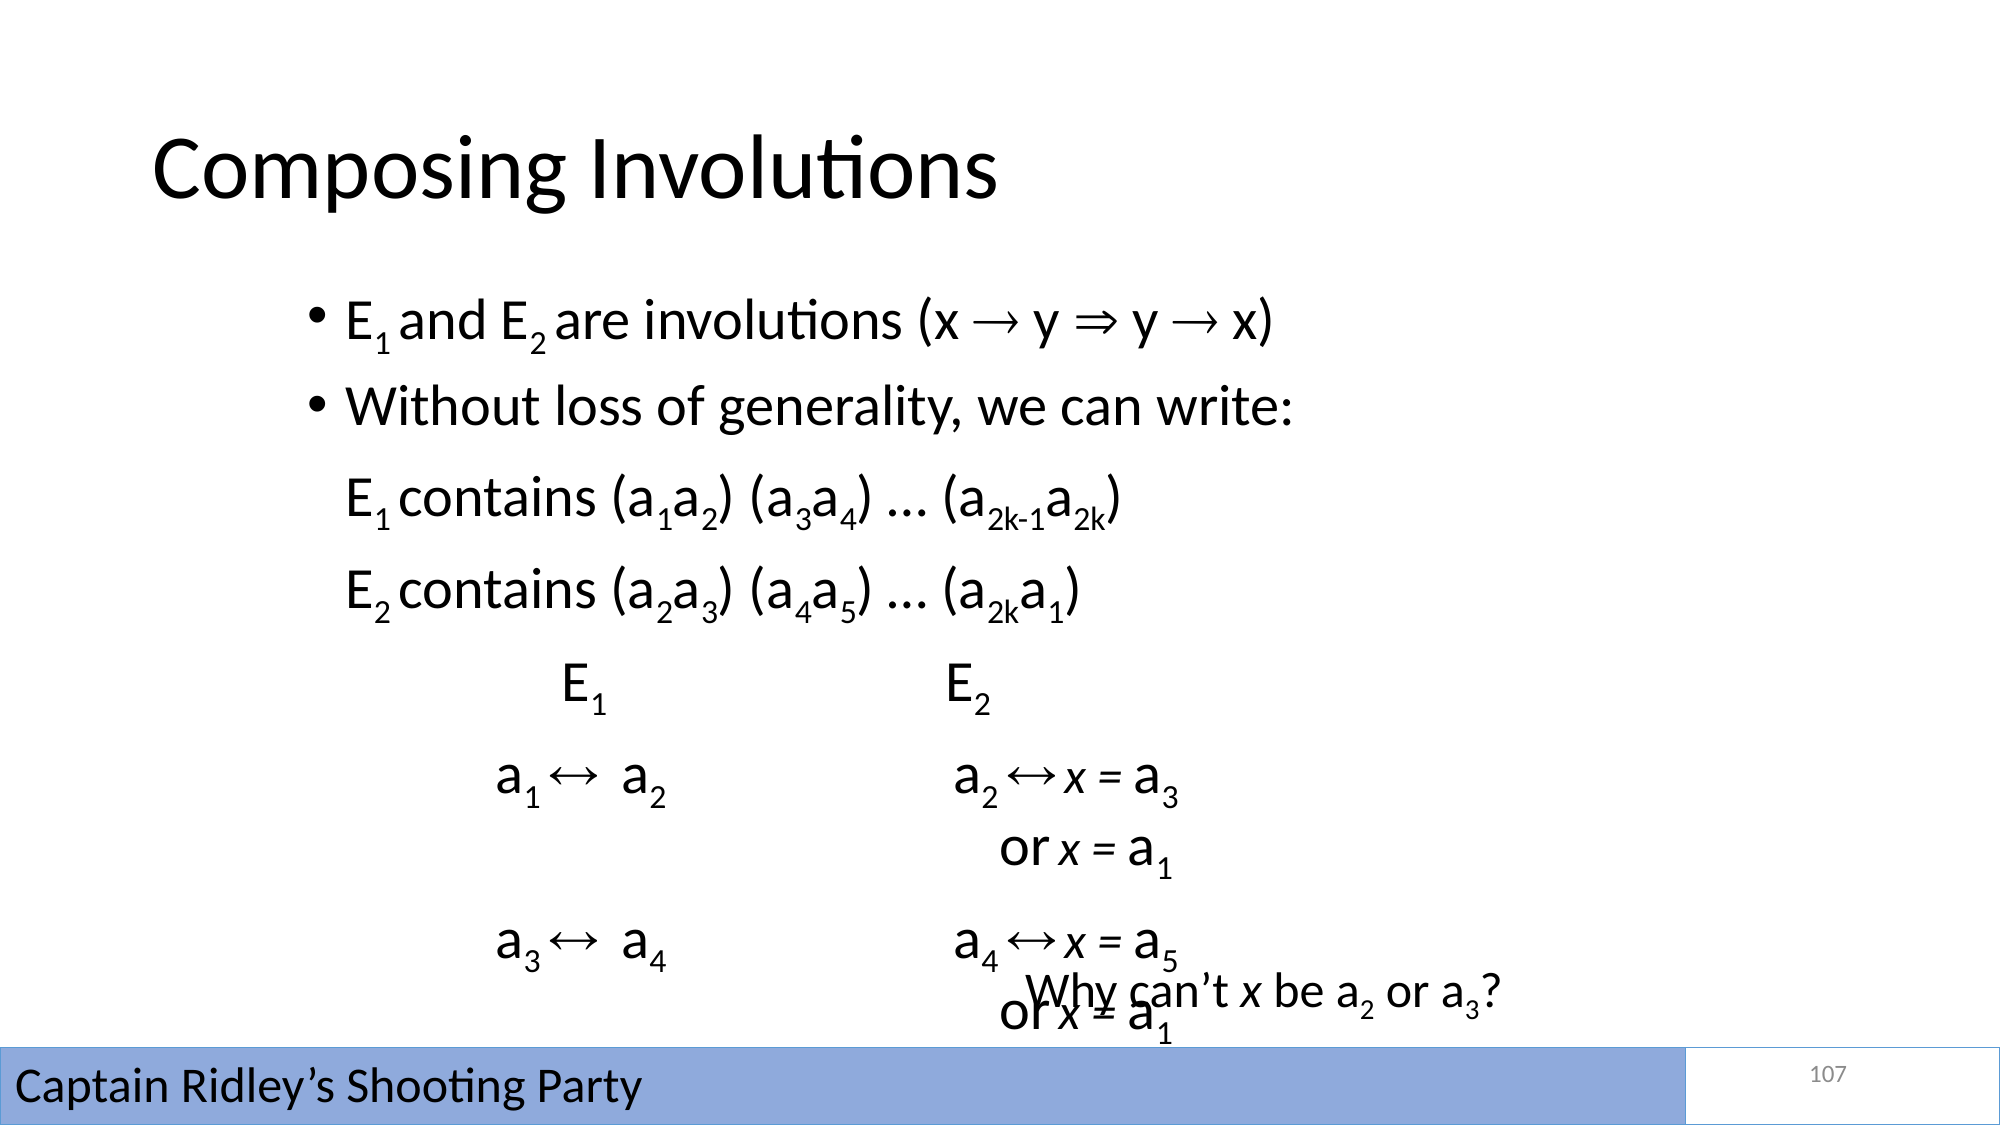

# Composing Involutions
E1 and E2 are involutions (x → y ⇒ y → x)
Without loss of generality, we can write:
	E1 contains (a1a2) (a3a4) … (a2k-1a2k)
	E2 contains (a2a3) (a4a5) … (a2ka1)
		     E1			E2
		a1 ↔  a2 		 a2 ↔ x = a3							       or x = a1
		a3 ↔  a4 		 a4 ↔ x = a5							       or x = a1

Why can’t x be a2 or a3?
107
Captain Ridley’s Shooting Party